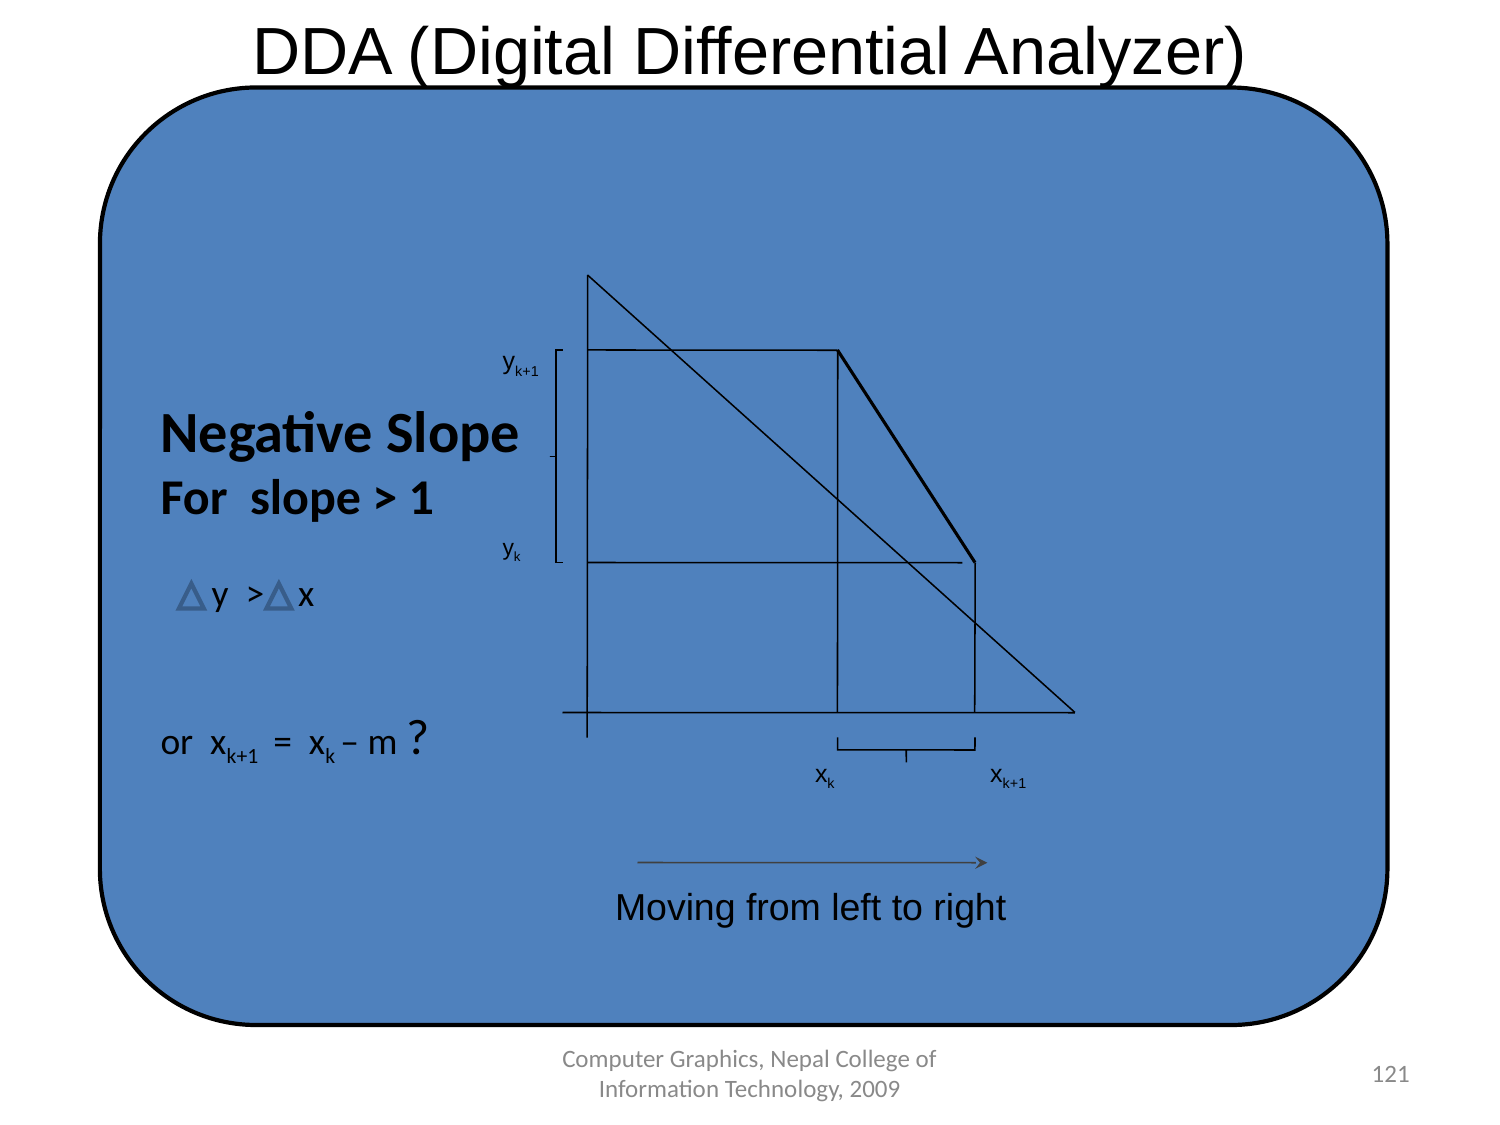

DDA (Digital Differential Analyzer)

Negative Slope
For  slope > 1

      y  >    x

or  xk+1   =  xk – m ?

yk+1

yk

xk
xk+1
Moving from left to right
Computer Graphics, Nepal College of Information Technology, 2009
121